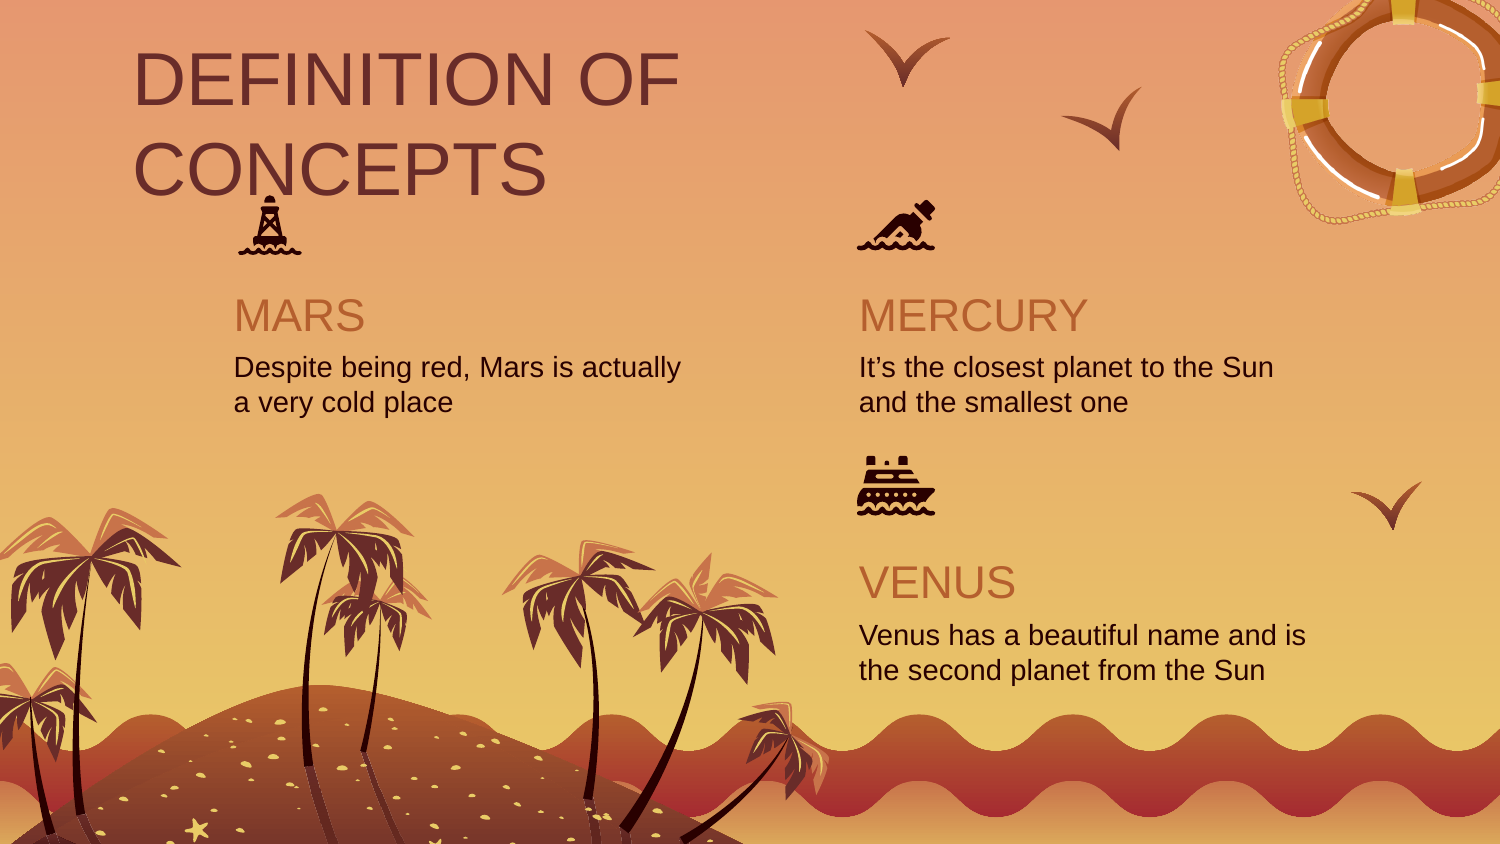

# DEFINITION OF CONCEPTS

MARS
MERCURY
Despite being red, Mars is actually a very cold place
It’s the closest planet to the Sun and the smallest one

VENUS
Venus has a beautiful name and is the second planet from the Sun